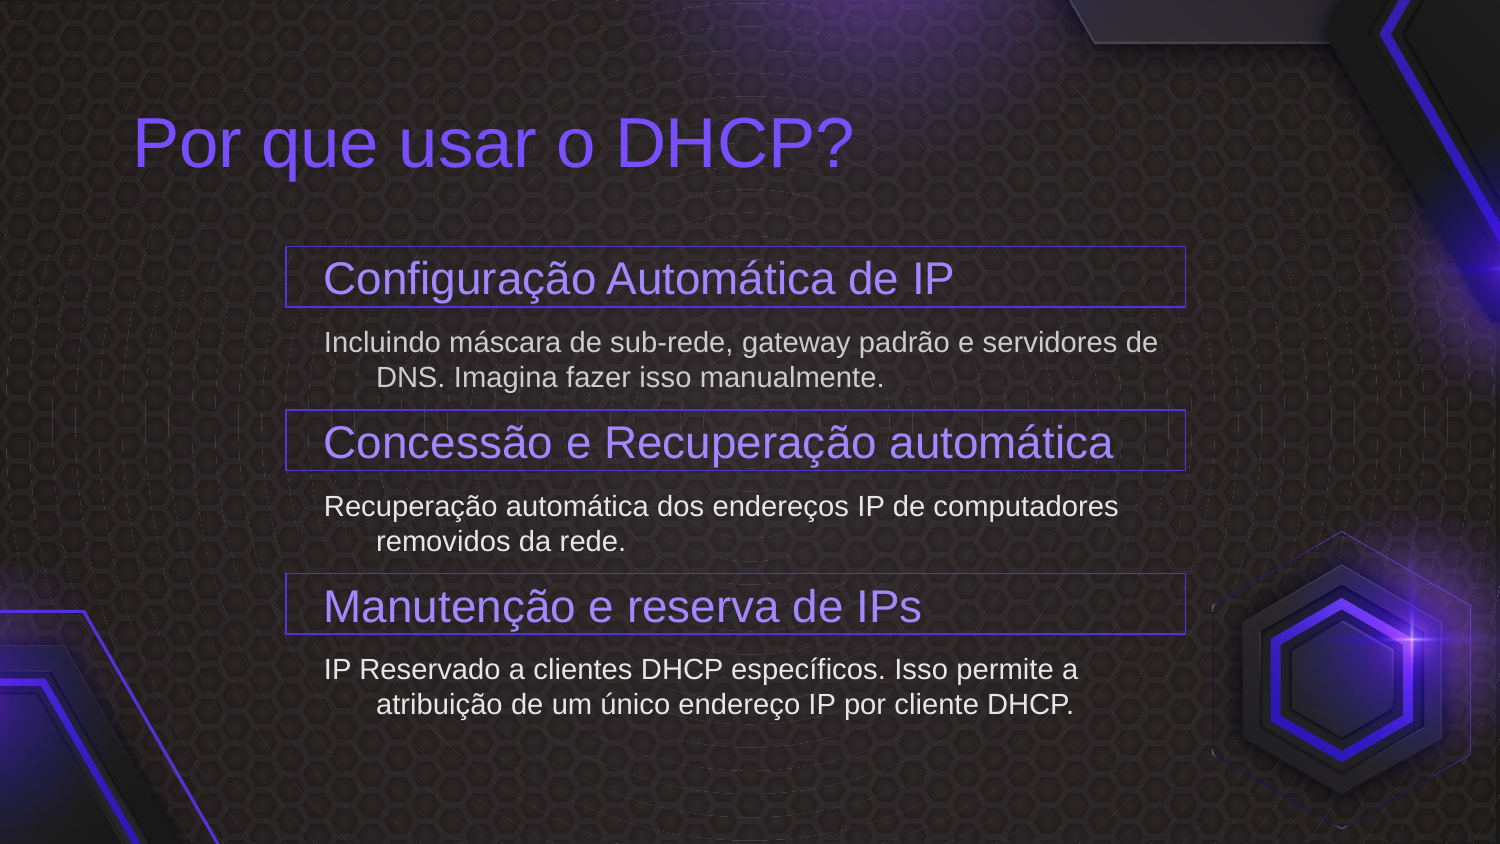

# Por que usar o DHCP?
Configuração Automática de IP
Incluindo máscara de sub-rede, gateway padrão e servidores de DNS. Imagina fazer isso manualmente.
Concessão e Recuperação automática
Recuperação automática dos endereços IP de computadores removidos da rede.
Manutenção e reserva de IPs
IP Reservado a clientes DHCP específicos. Isso permite a atribuição de um único endereço IP por cliente DHCP.